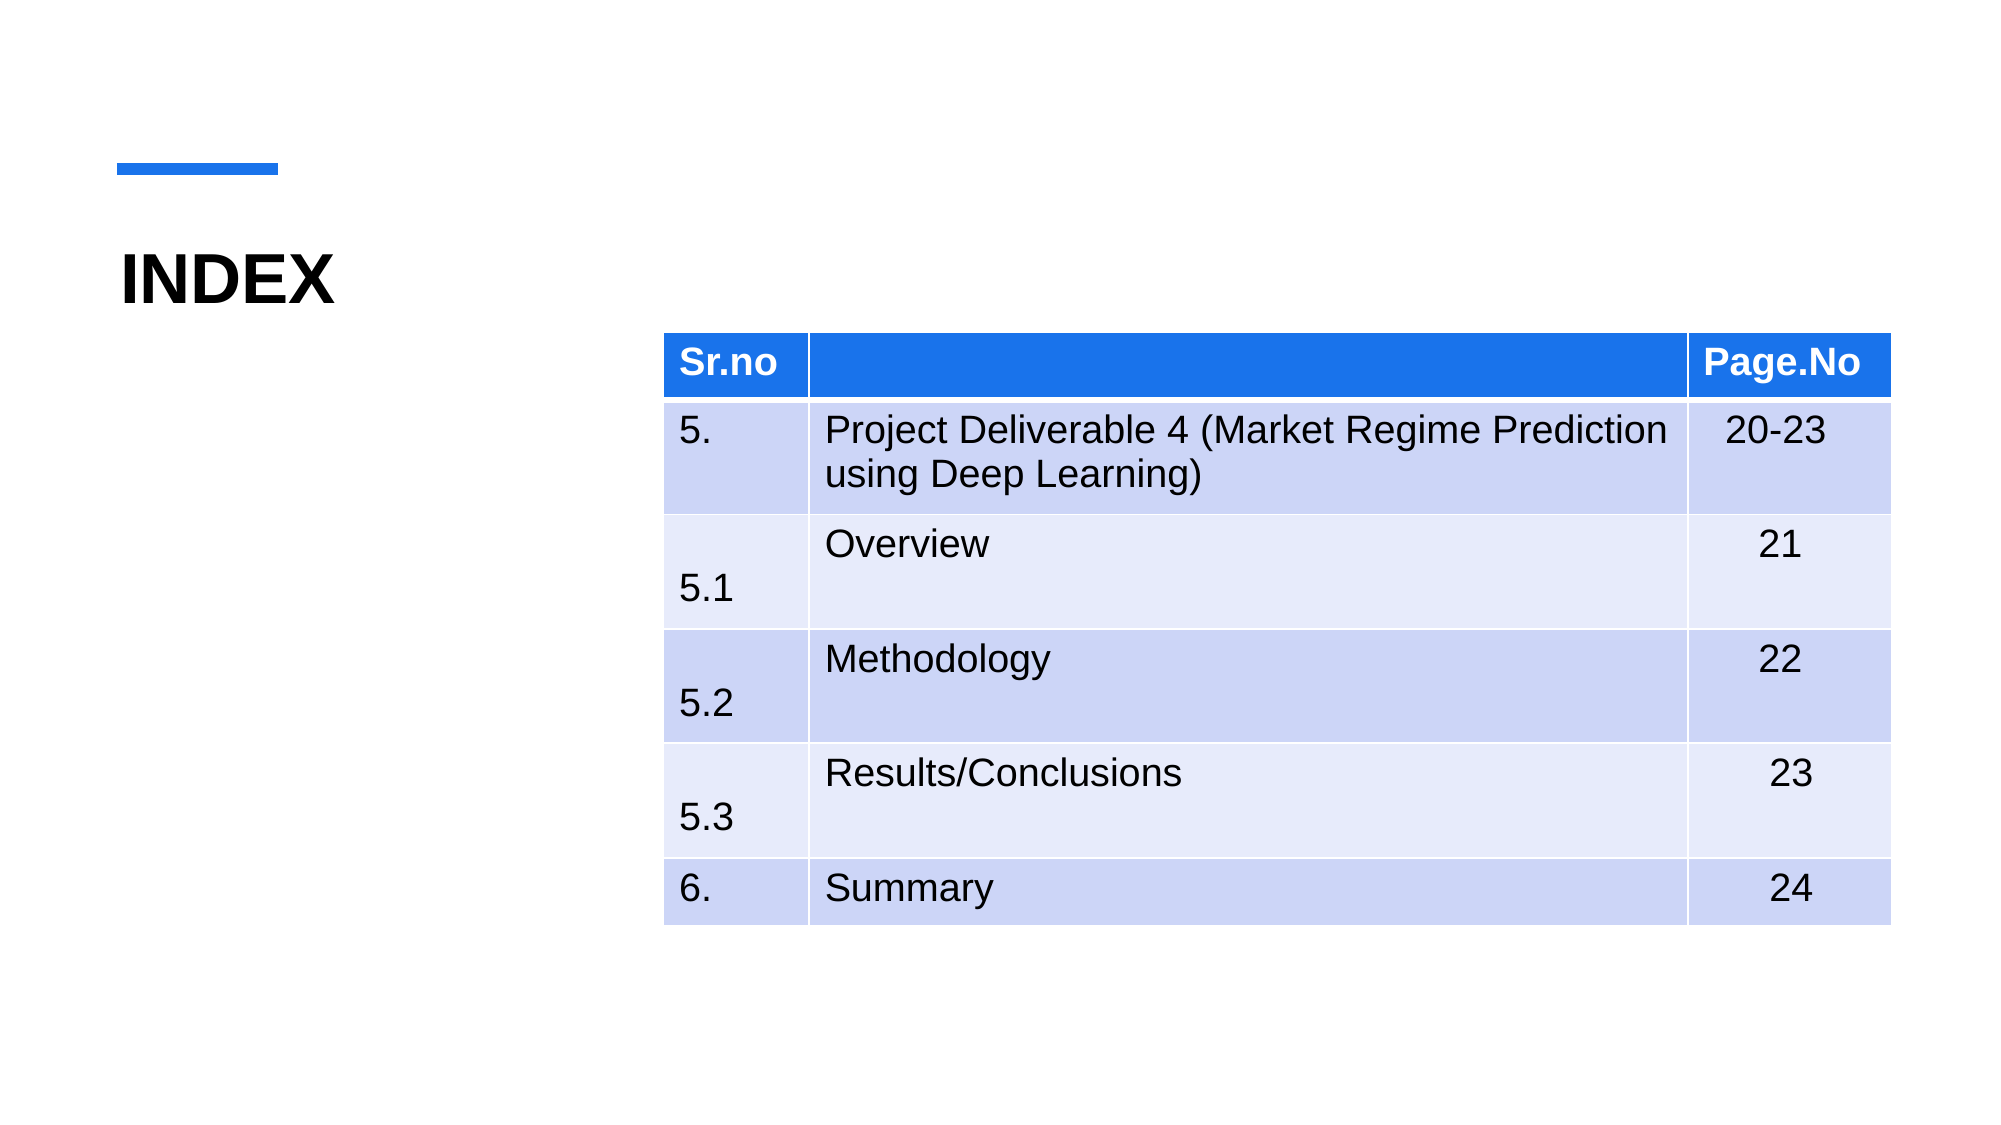

# INDEX
| Sr.no |  | Page.No |
| --- | --- | --- |
| 5. | Project Deliverable 4 (Market Regime Prediction using Deep Learning) | 20-23 |
| 5.1 | Overview | 21 |
| 5.2 | Methodology | 22 |
| 5.3 | Results/Conclusions | 23 |
| 6. | Summary | 24 |